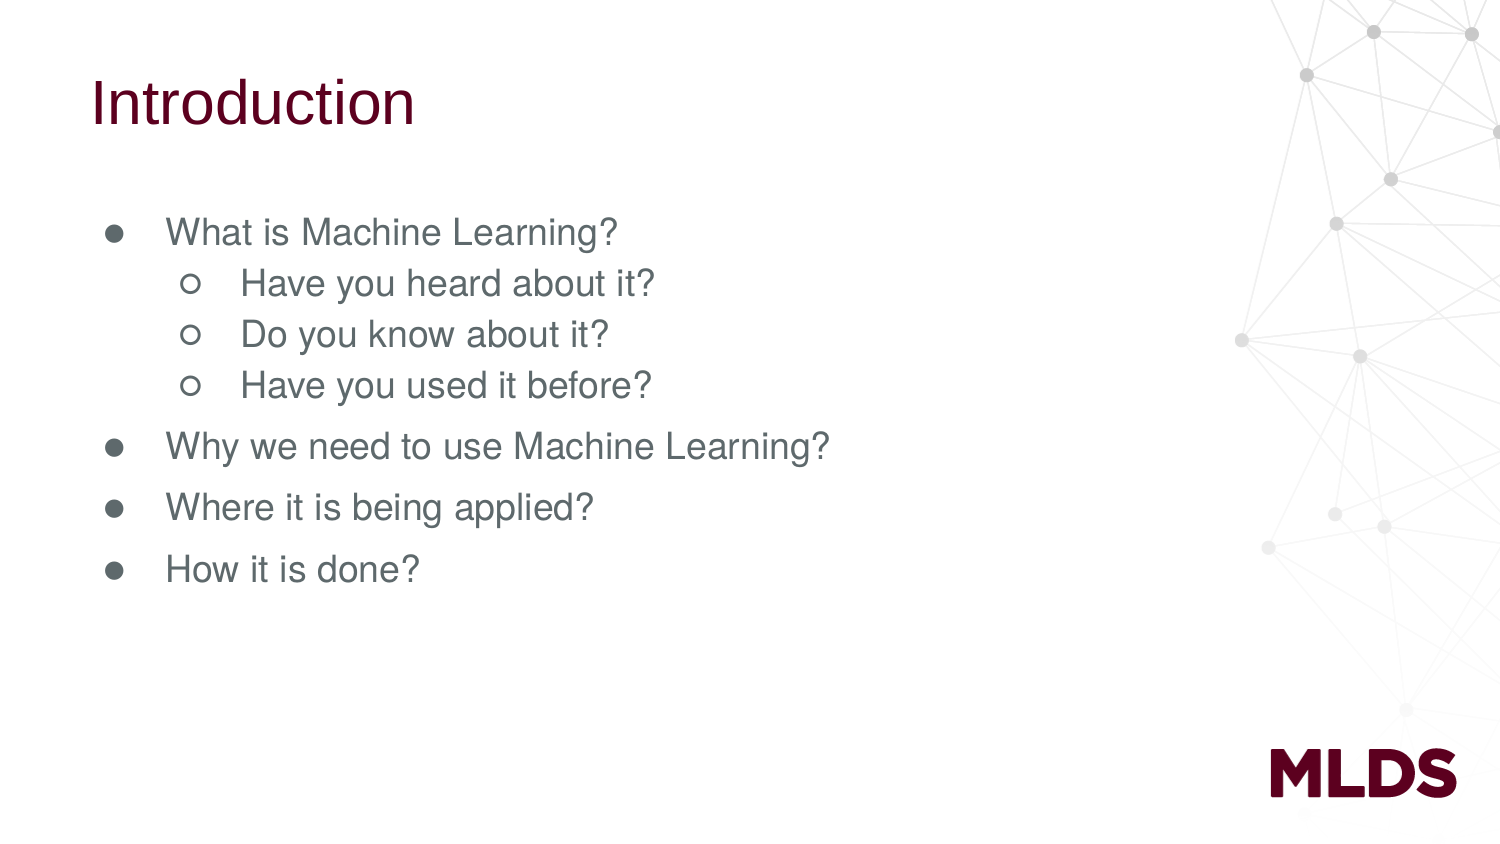

# Introduction
What is Machine Learning?
Have you heard about it?
Do you know about it?
Have you used it before?
Why we need to use Machine Learning?
Where it is being applied?
How it is done?